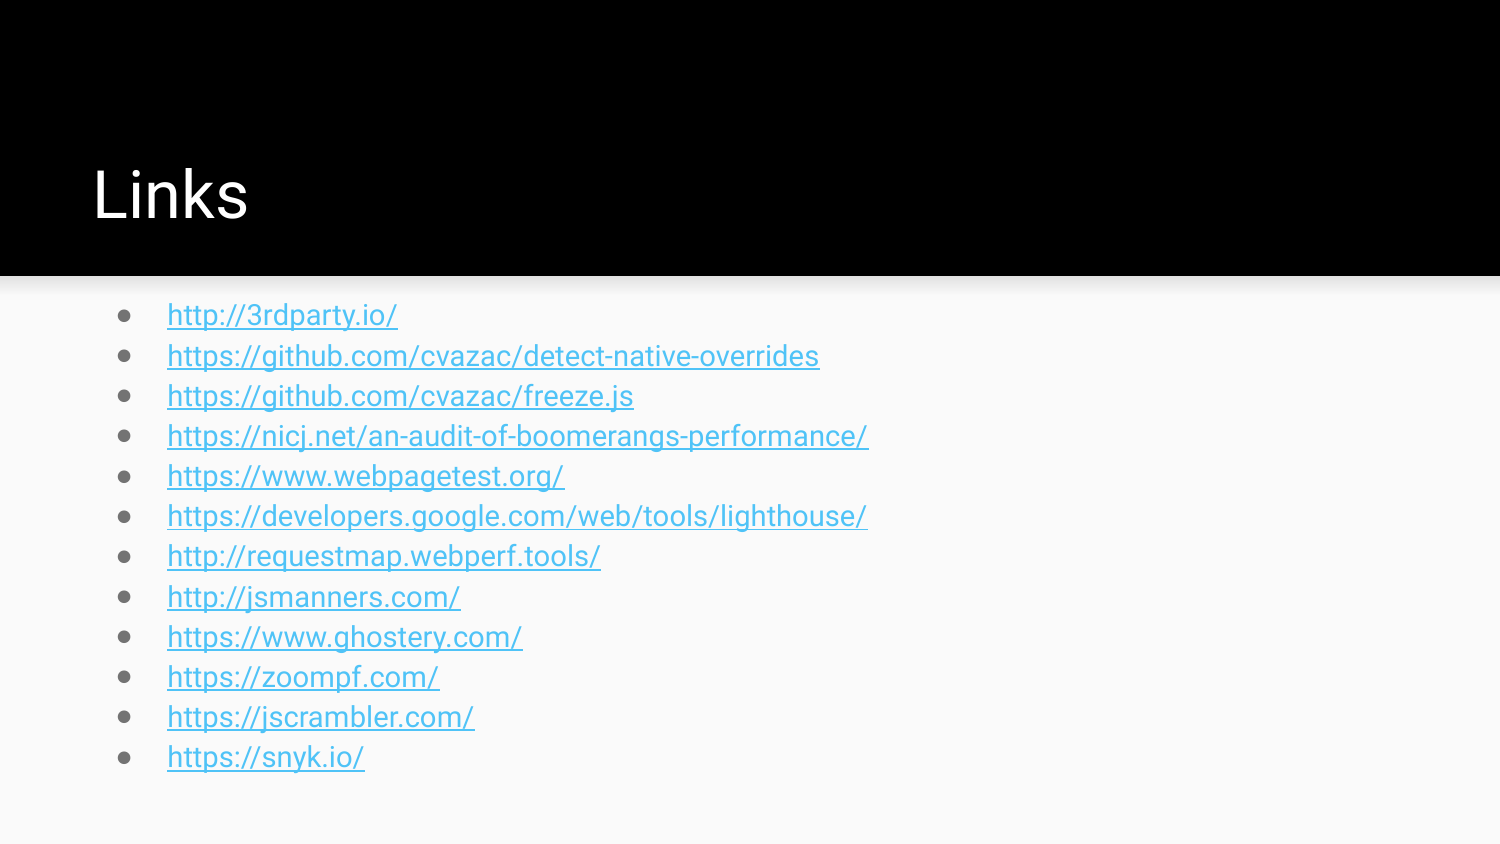

# Links
http://3rdparty.io/
https://github.com/cvazac/detect-native-overrides
https://github.com/cvazac/freeze.js
https://nicj.net/an-audit-of-boomerangs-performance/
https://www.webpagetest.org/
https://developers.google.com/web/tools/lighthouse/
http://requestmap.webperf.tools/
http://jsmanners.com/
https://www.ghostery.com/
https://zoompf.com/
https://jscrambler.com/
https://snyk.io/